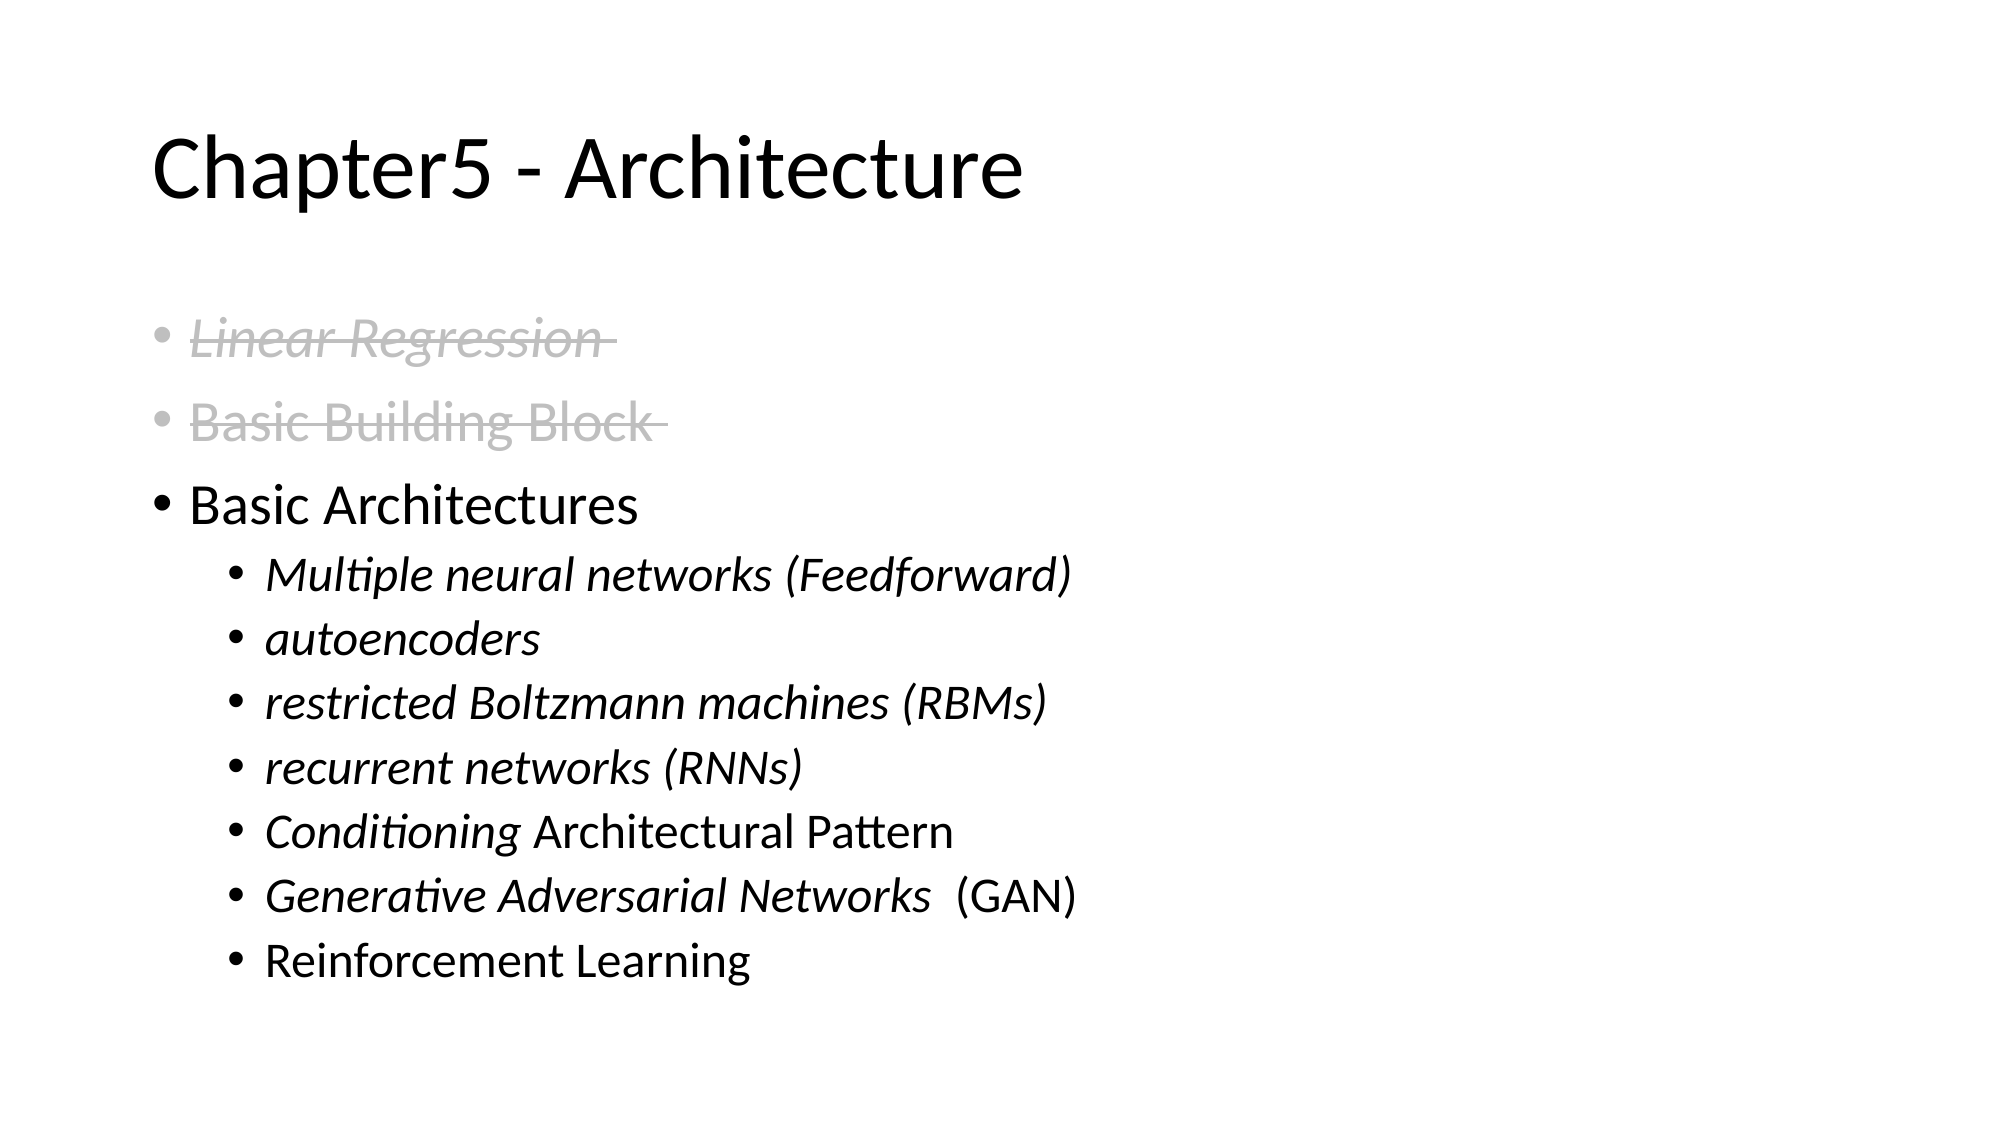

# Chapter5 - Architecture
Linear Regression
Basic Building Block
Basic Architectures
Multiple neural networks (Feedforward)
autoencoders
restricted Boltzmann machines (RBMs)
recurrent networks (RNNs)
Conditioning Architectural Pattern
Generative Adversarial Networks  (GAN)
Reinforcement Learning